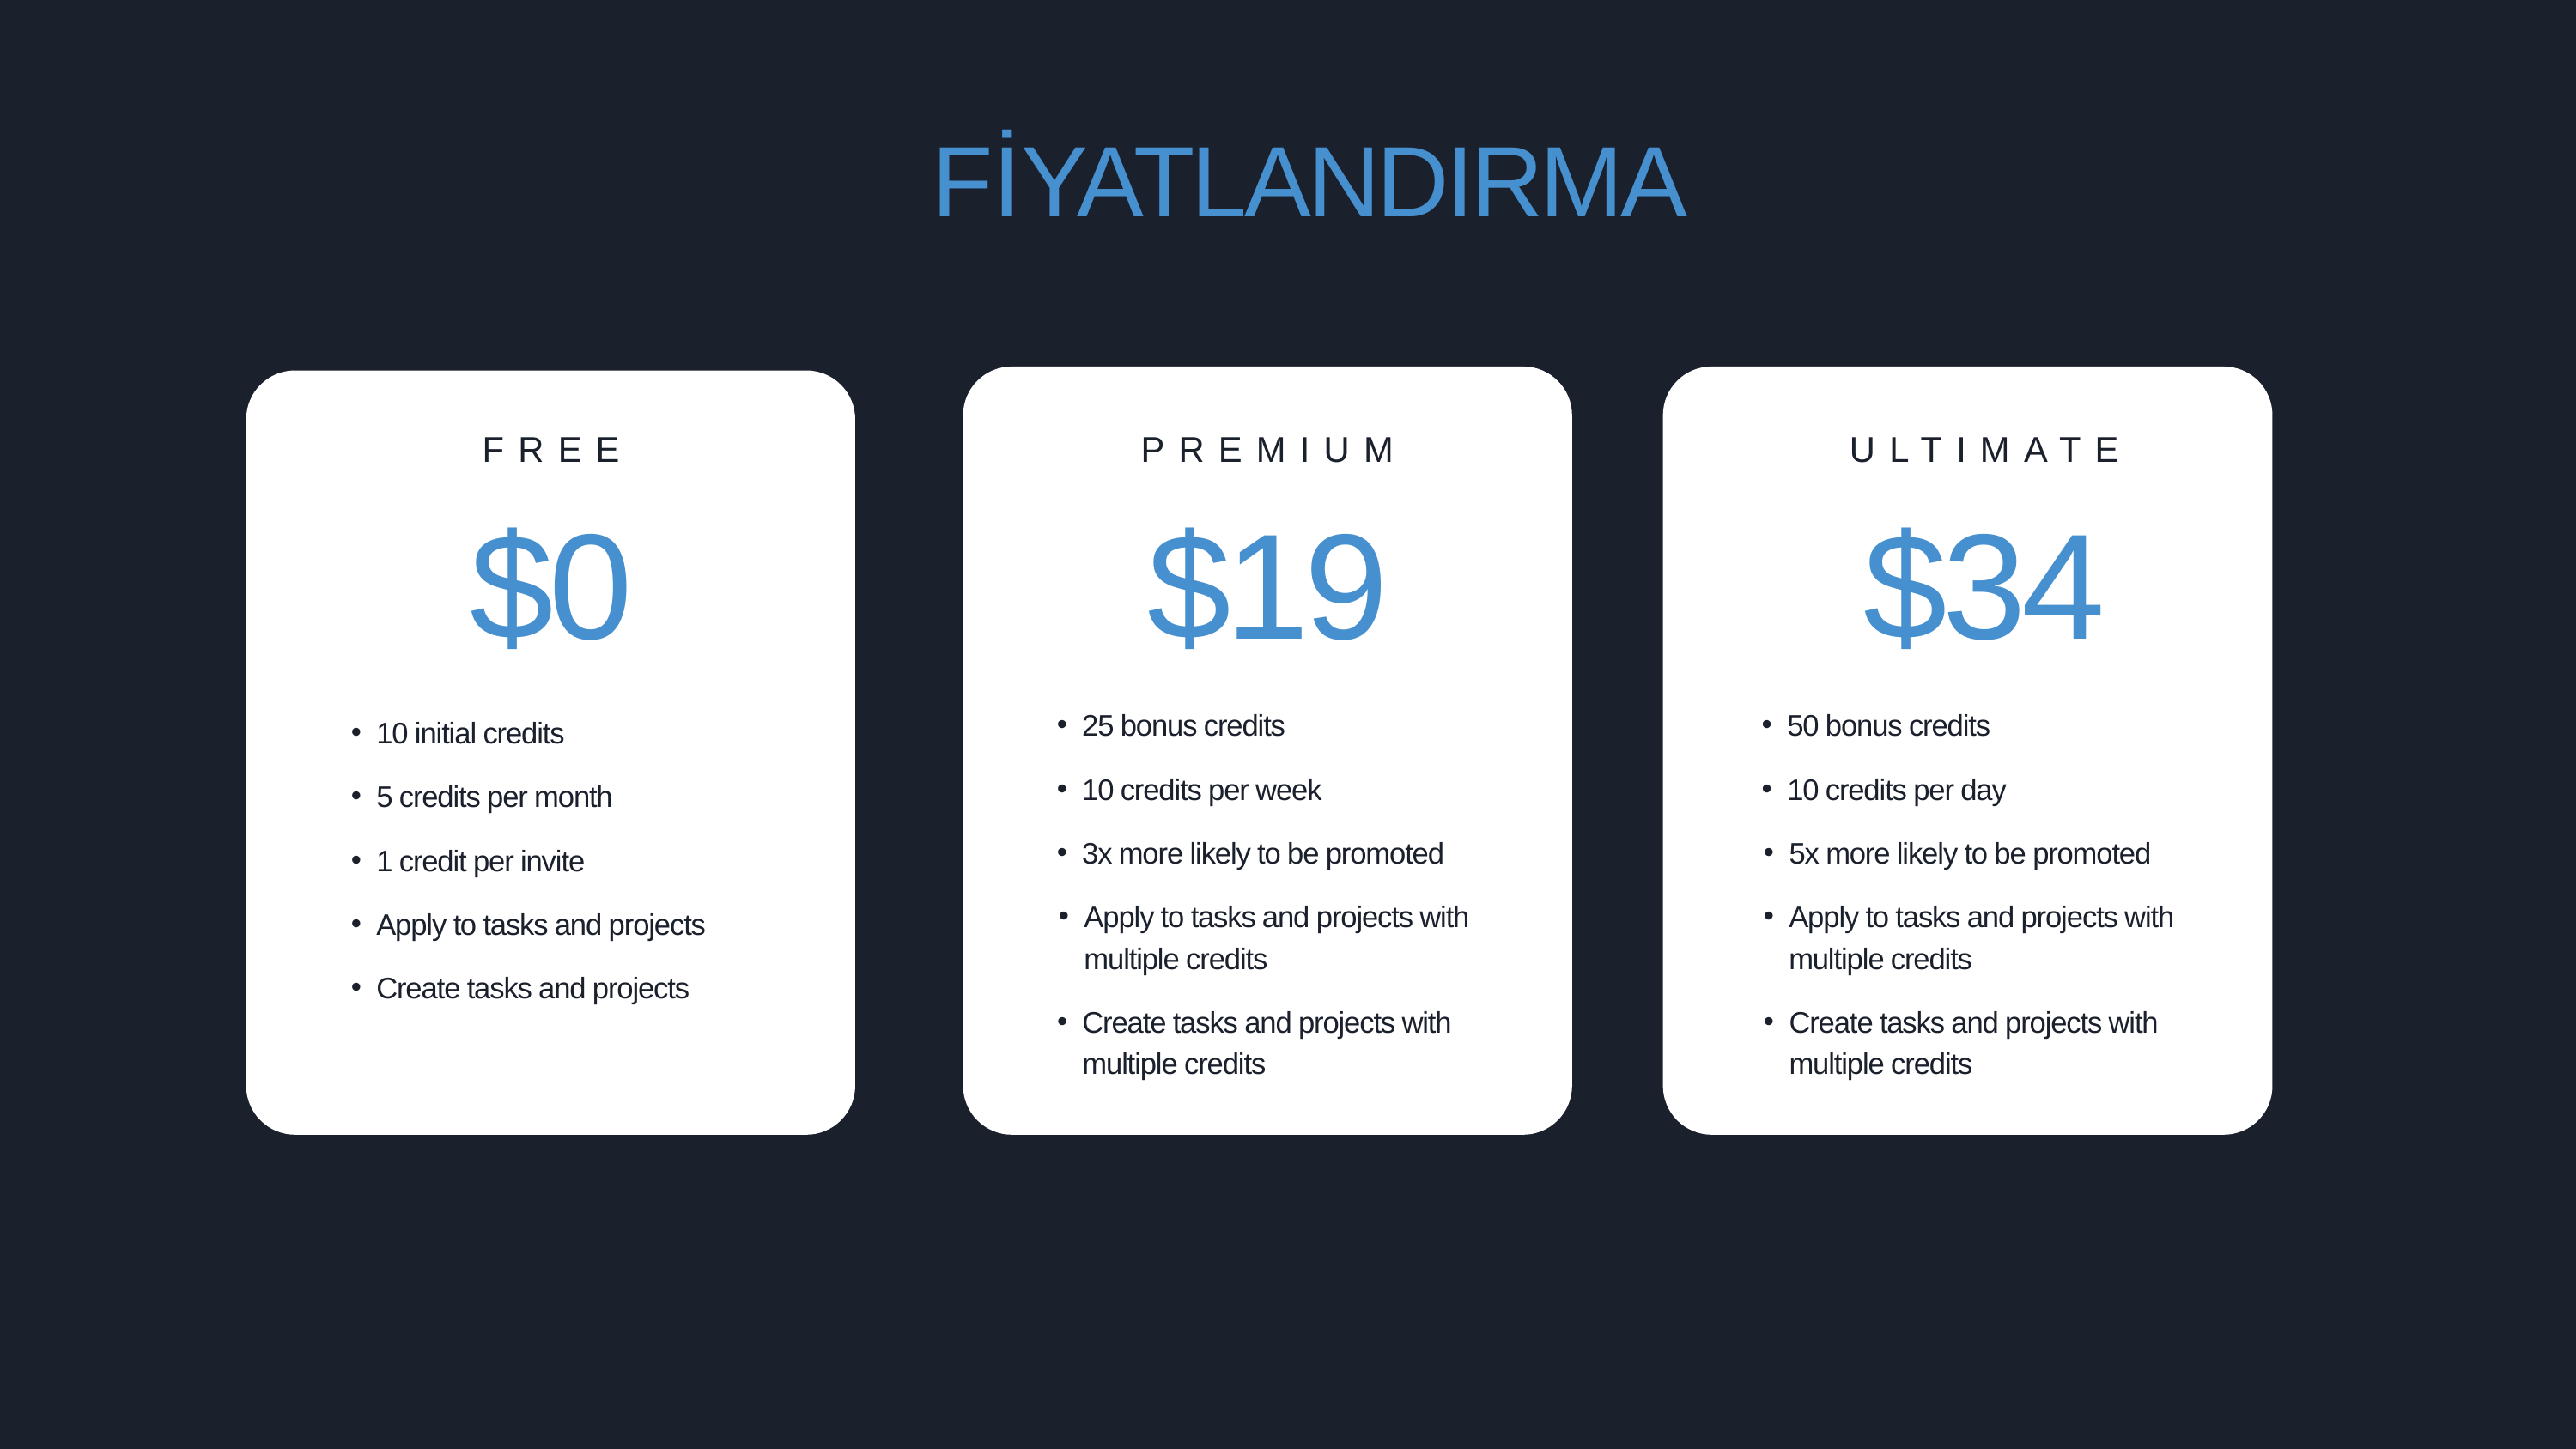

FİYATLANDIRMA

FREE
PREMIUM
ULTIMATE
$0
$19
$34
25 bonus credits
50 bonus credits
10 initial credits
10 credits per week
10 credits per day
5 credits per month
3x more likely to be promoted
5x more likely to be promoted
1 credit per invite
Apply to tasks and projects with multiple credits
Apply to tasks and projects with multiple credits
Apply to tasks and projects
Create tasks and projects
Create tasks and projects with multiple credits
Create tasks and projects with multiple credits